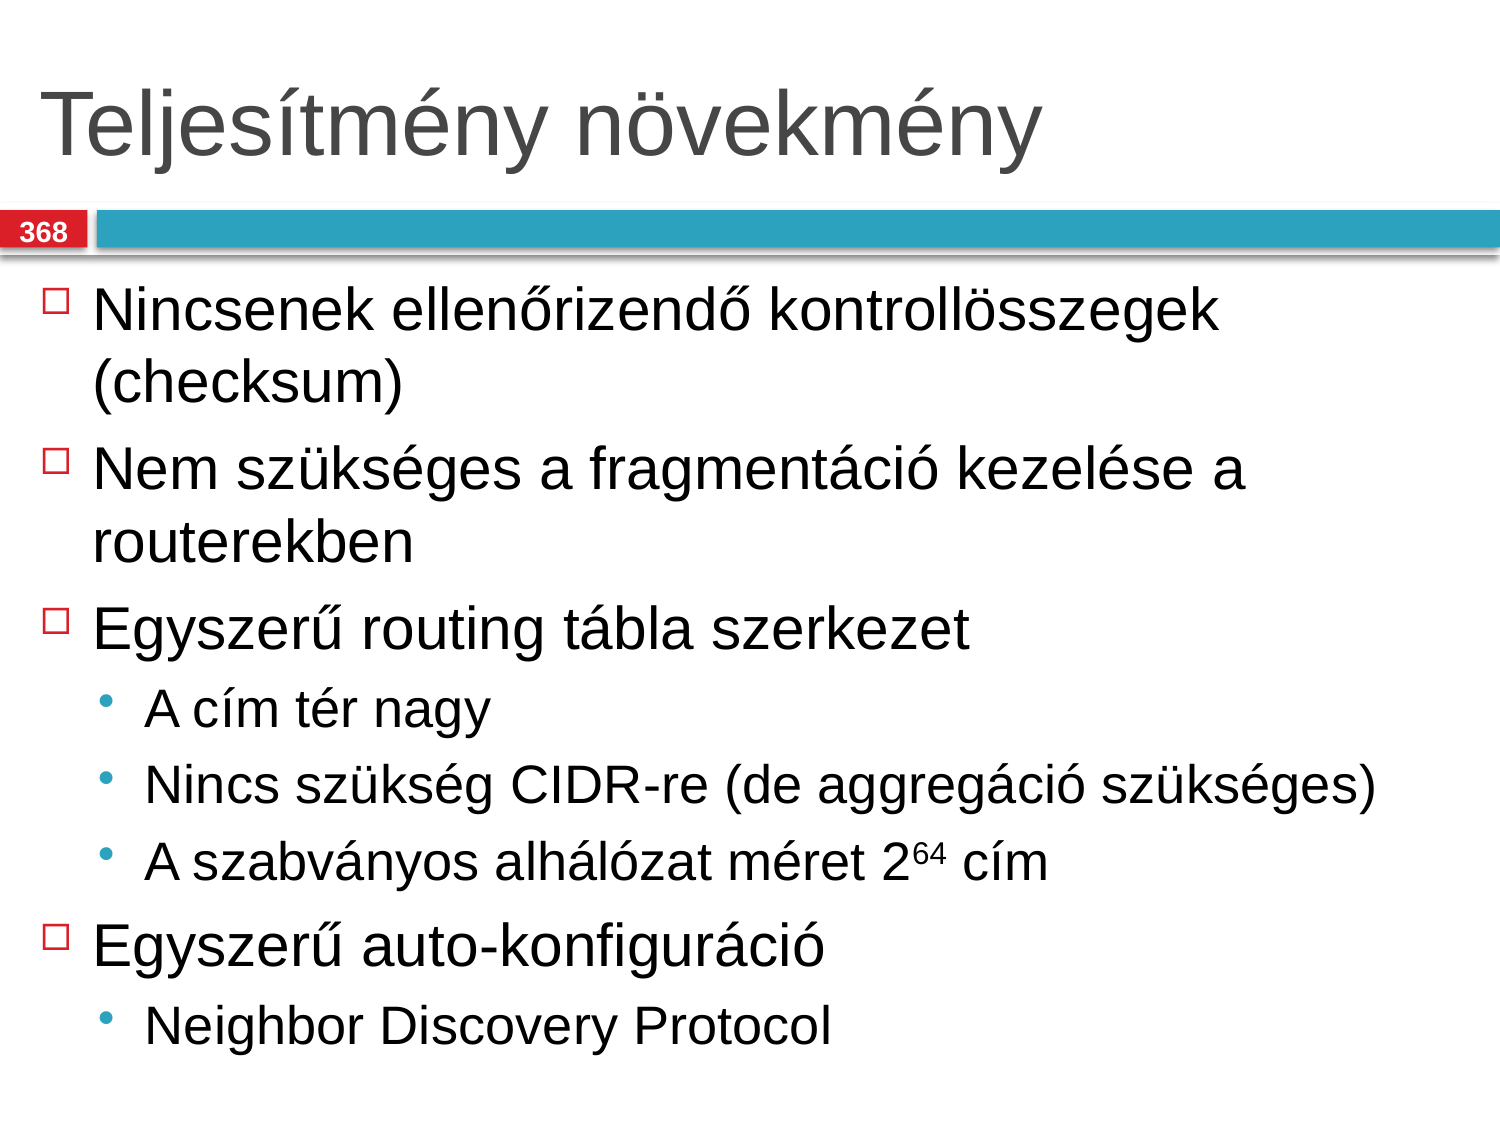

# Teljesítmény növekmény
368
Nincsenek ellenőrizendő kontrollösszegek (checksum)
Nem szükséges a fragmentáció kezelése a routerekben
Egyszerű routing tábla szerkezet
A cím tér nagy
Nincs szükség CIDR-re (de aggregáció szükséges)
A szabványos alhálózat méret 264 cím
Egyszerű auto-konfiguráció
Neighbor Discovery Protocol